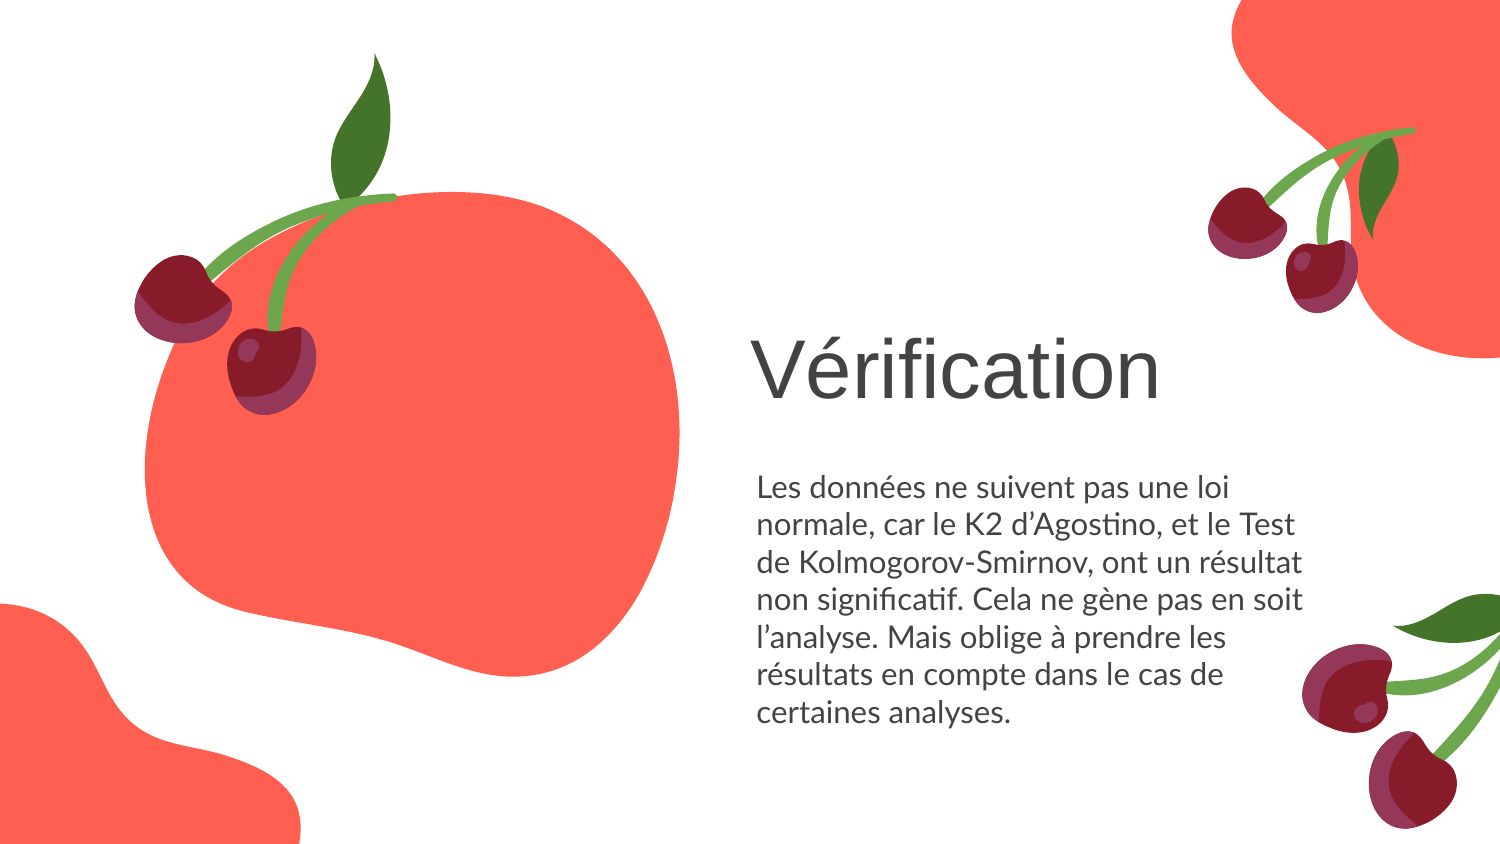

Vérification
Les données ne suivent pas une loi normale, car le K2 d’Agostino, et le Test de Kolmogorov-Smirnov, ont un résultat non significatif. Cela ne gène pas en soit l’analyse. Mais oblige à prendre les résultats en compte dans le cas de certaines analyses.